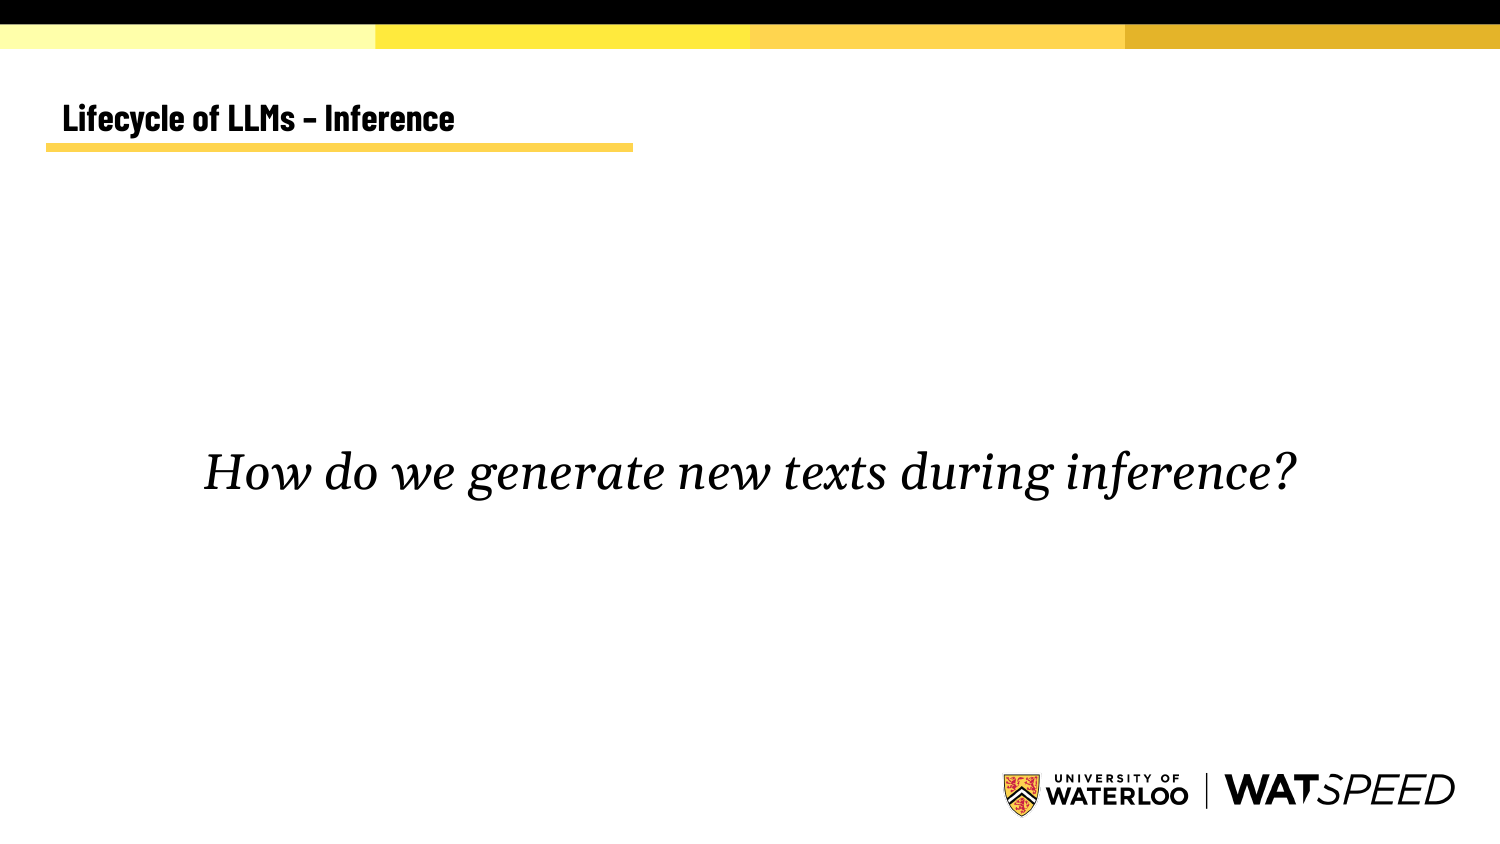

# Lifecycle of LLMs – Inference
How do we generate new texts during inference?